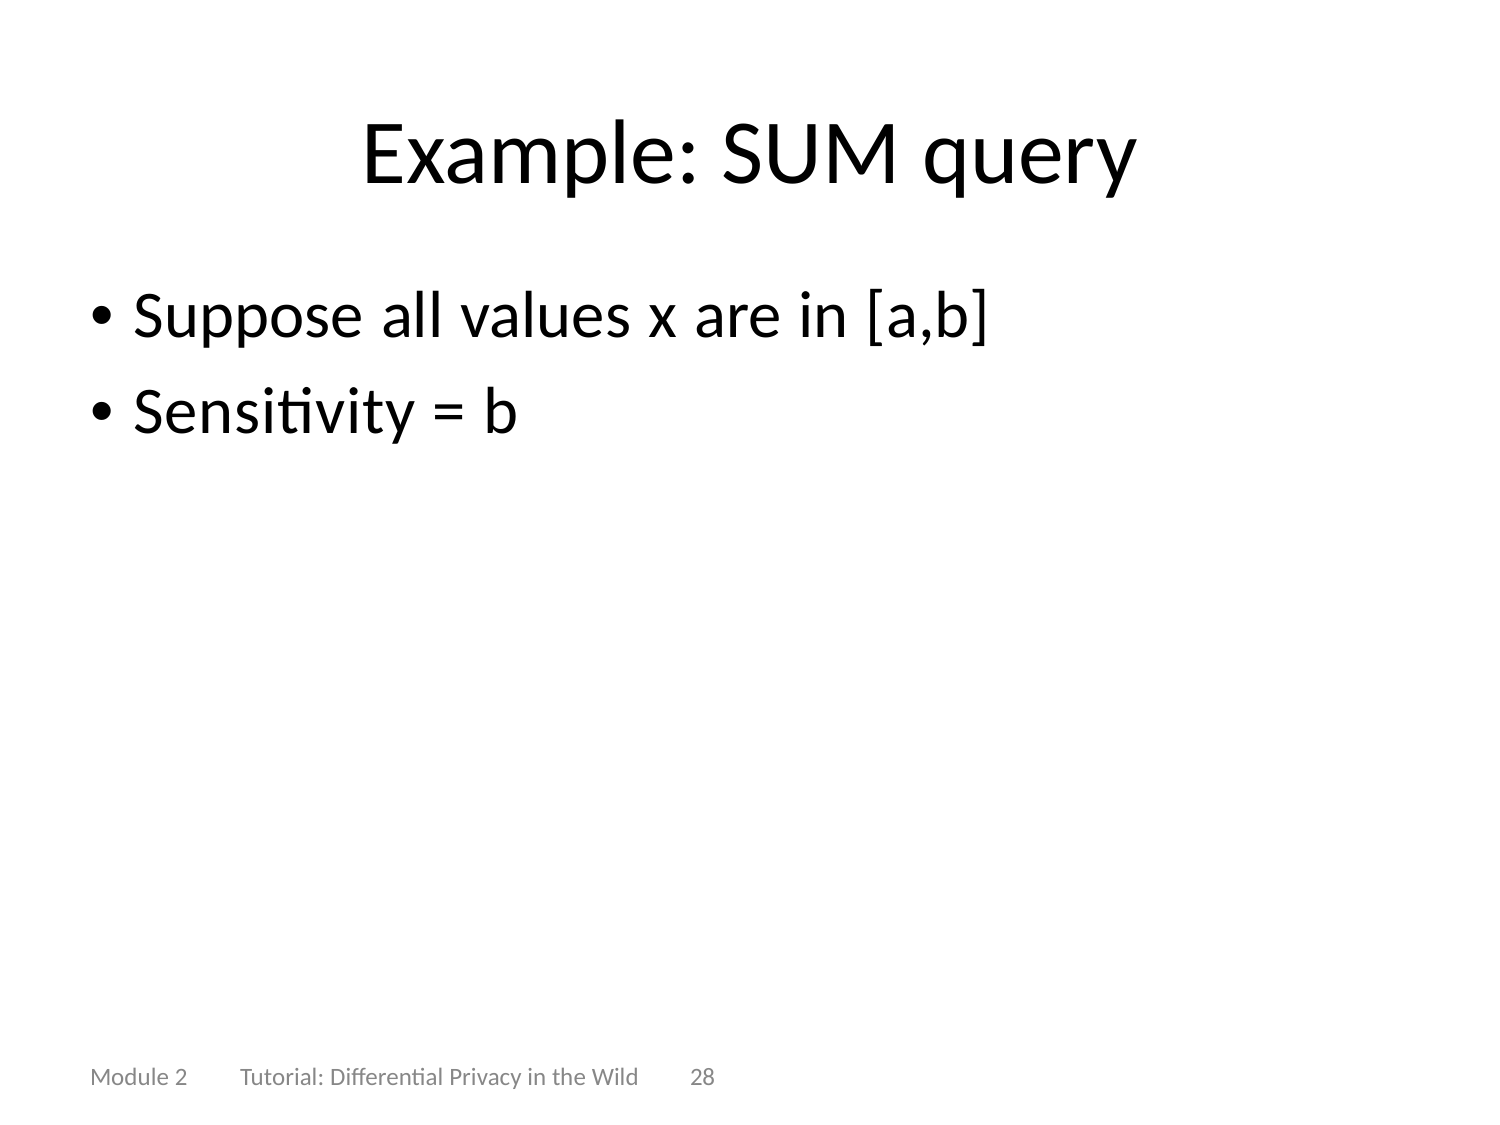

Example: SUM query

• Suppose all values x are in [a,b]

• Sensitivity = b
Module 2	Tutorial: Differential Privacy in the Wild	28